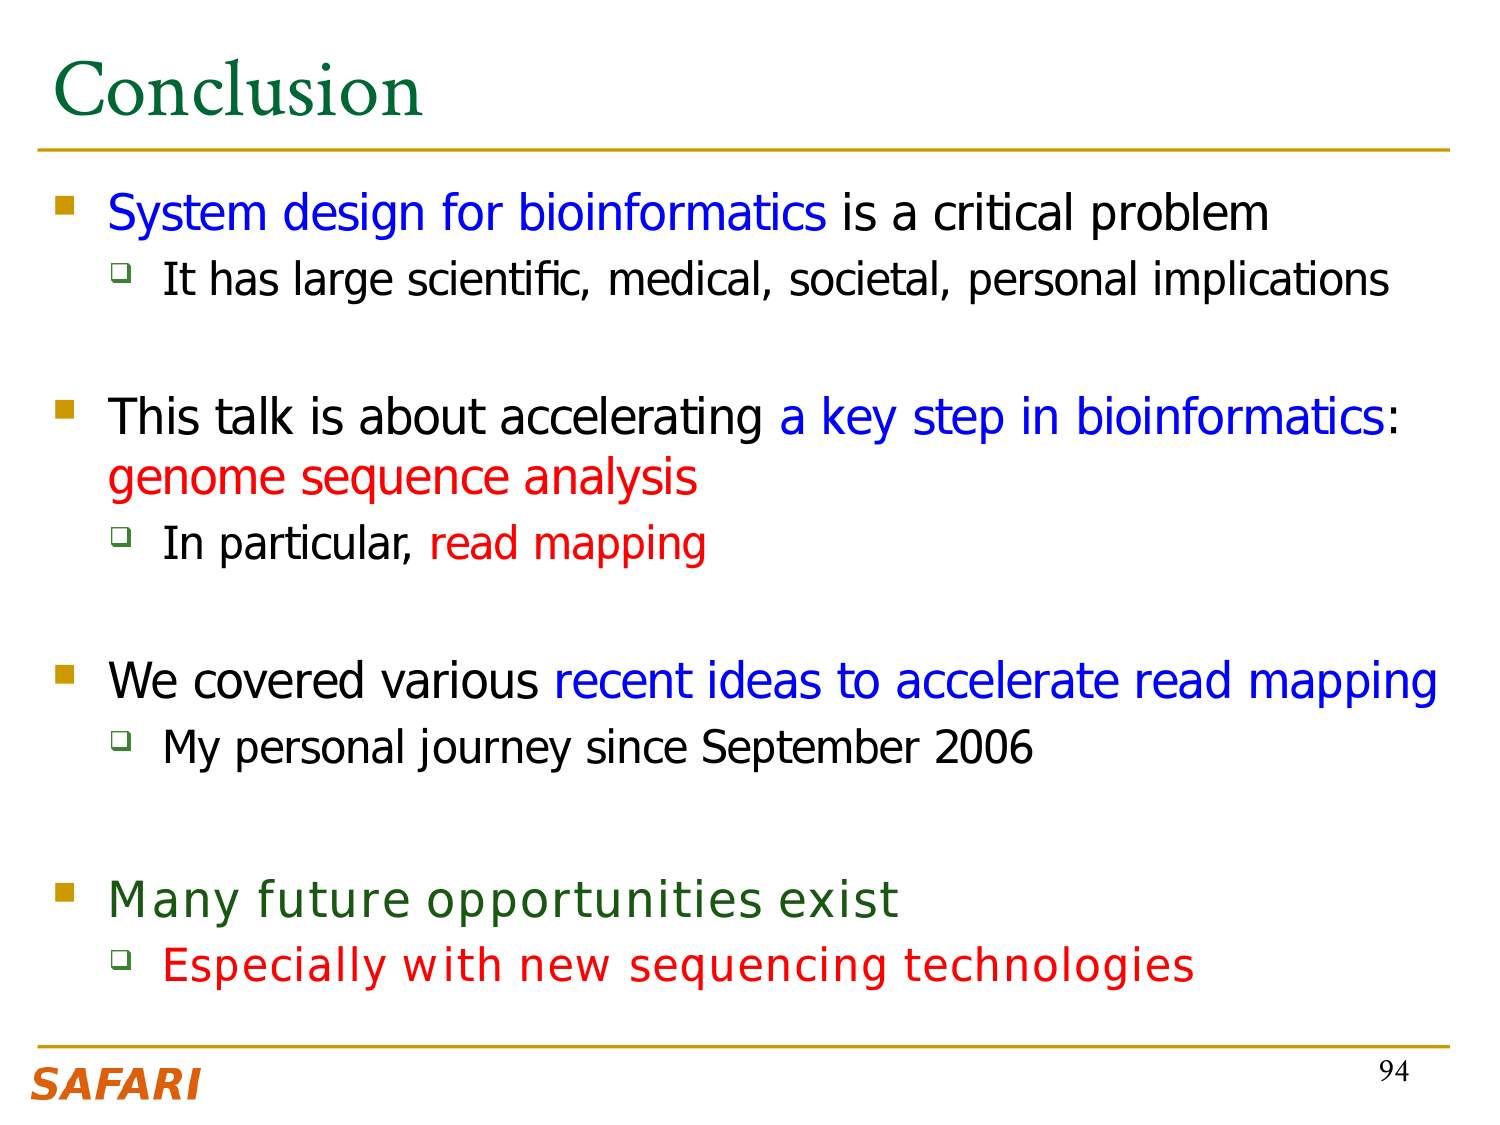

# Conclusion
System design for bioinformatics is a critical problem
It has large scientific, medical, societal, personal implications

This talk is about accelerating a key step in bioinformatics: genome sequence analysis
In particular, read mapping

We covered various recent ideas to accelerate read mapping
My personal journey since September 2006

Many future opportunities exist
Especially with new sequencing technologies

94